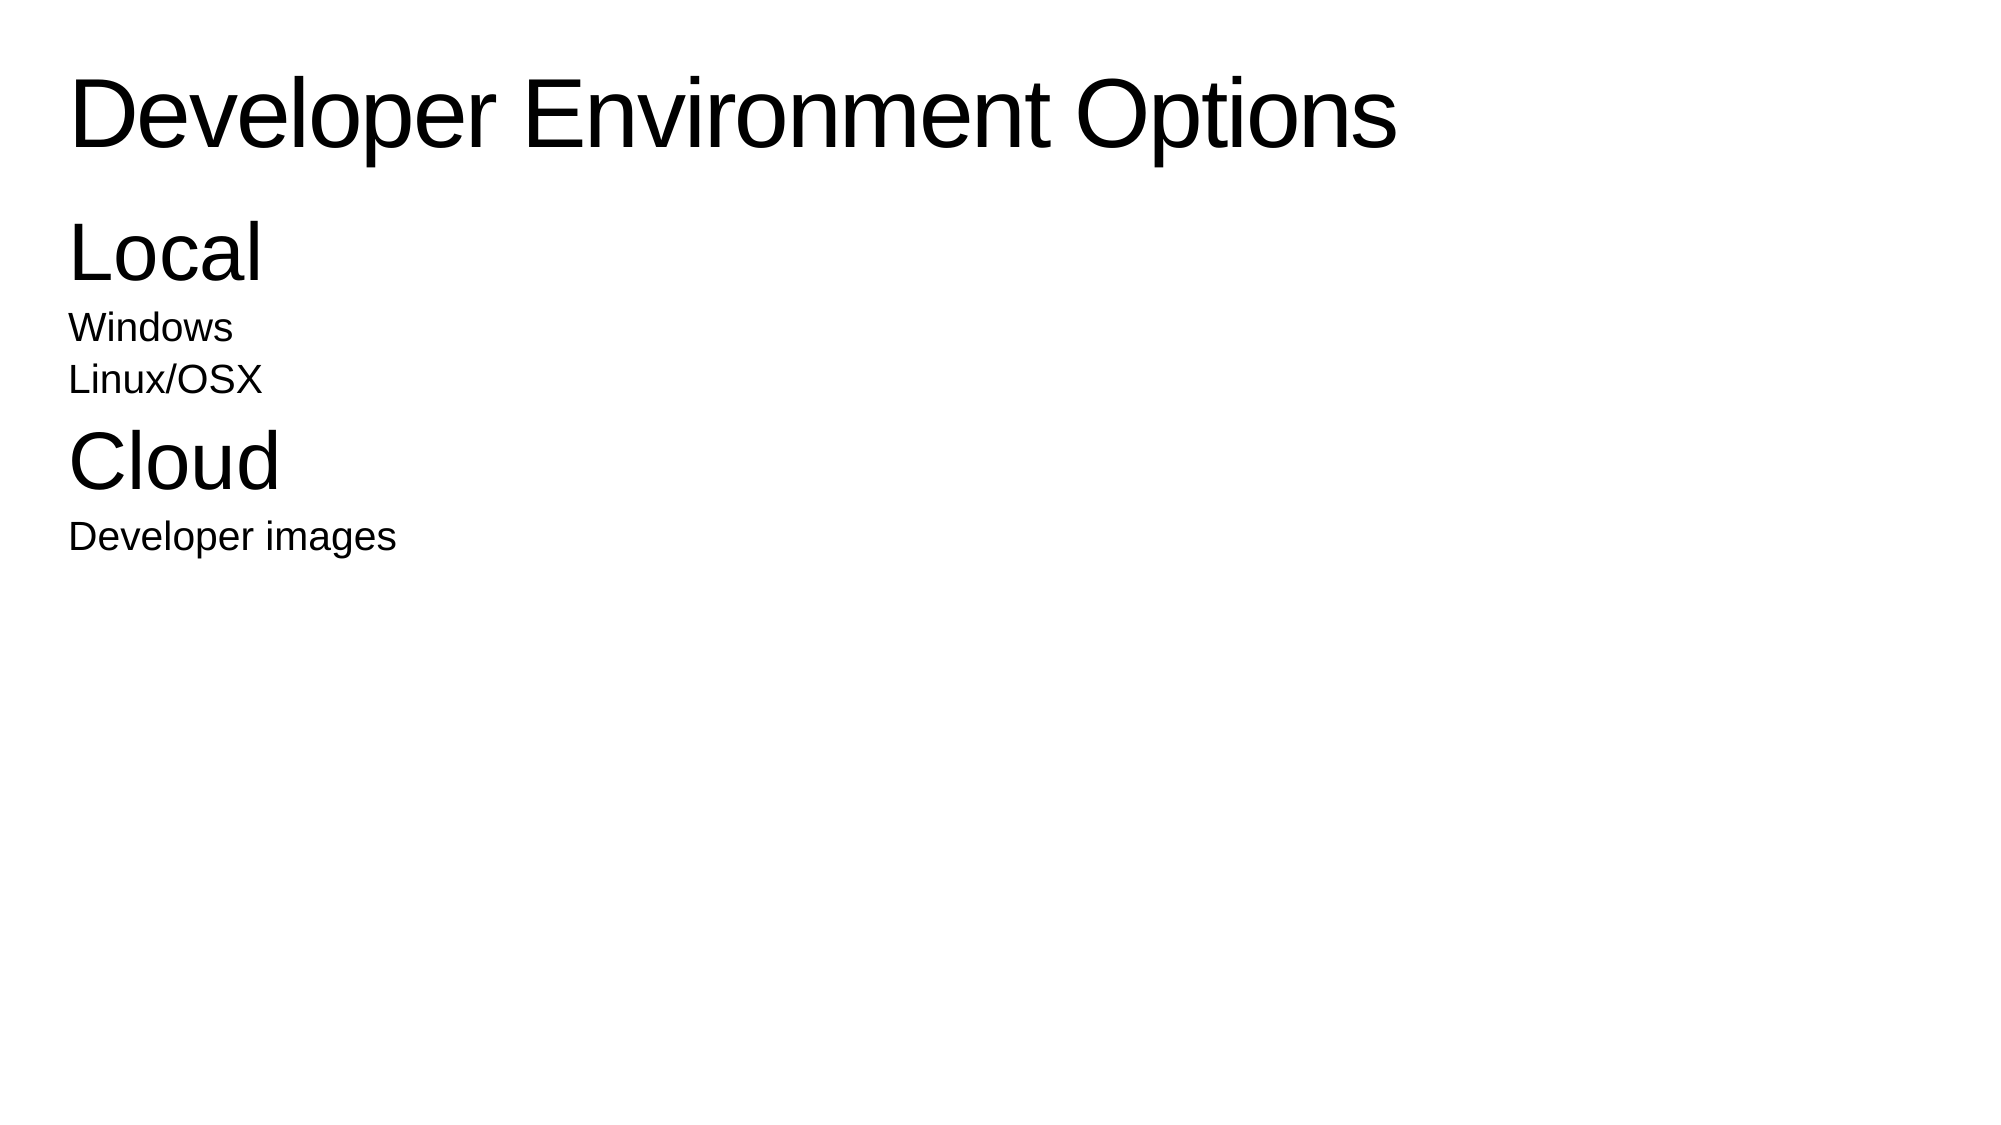

# Developer Environment Options
Local
Windows
Linux/OSX
Cloud
Developer images